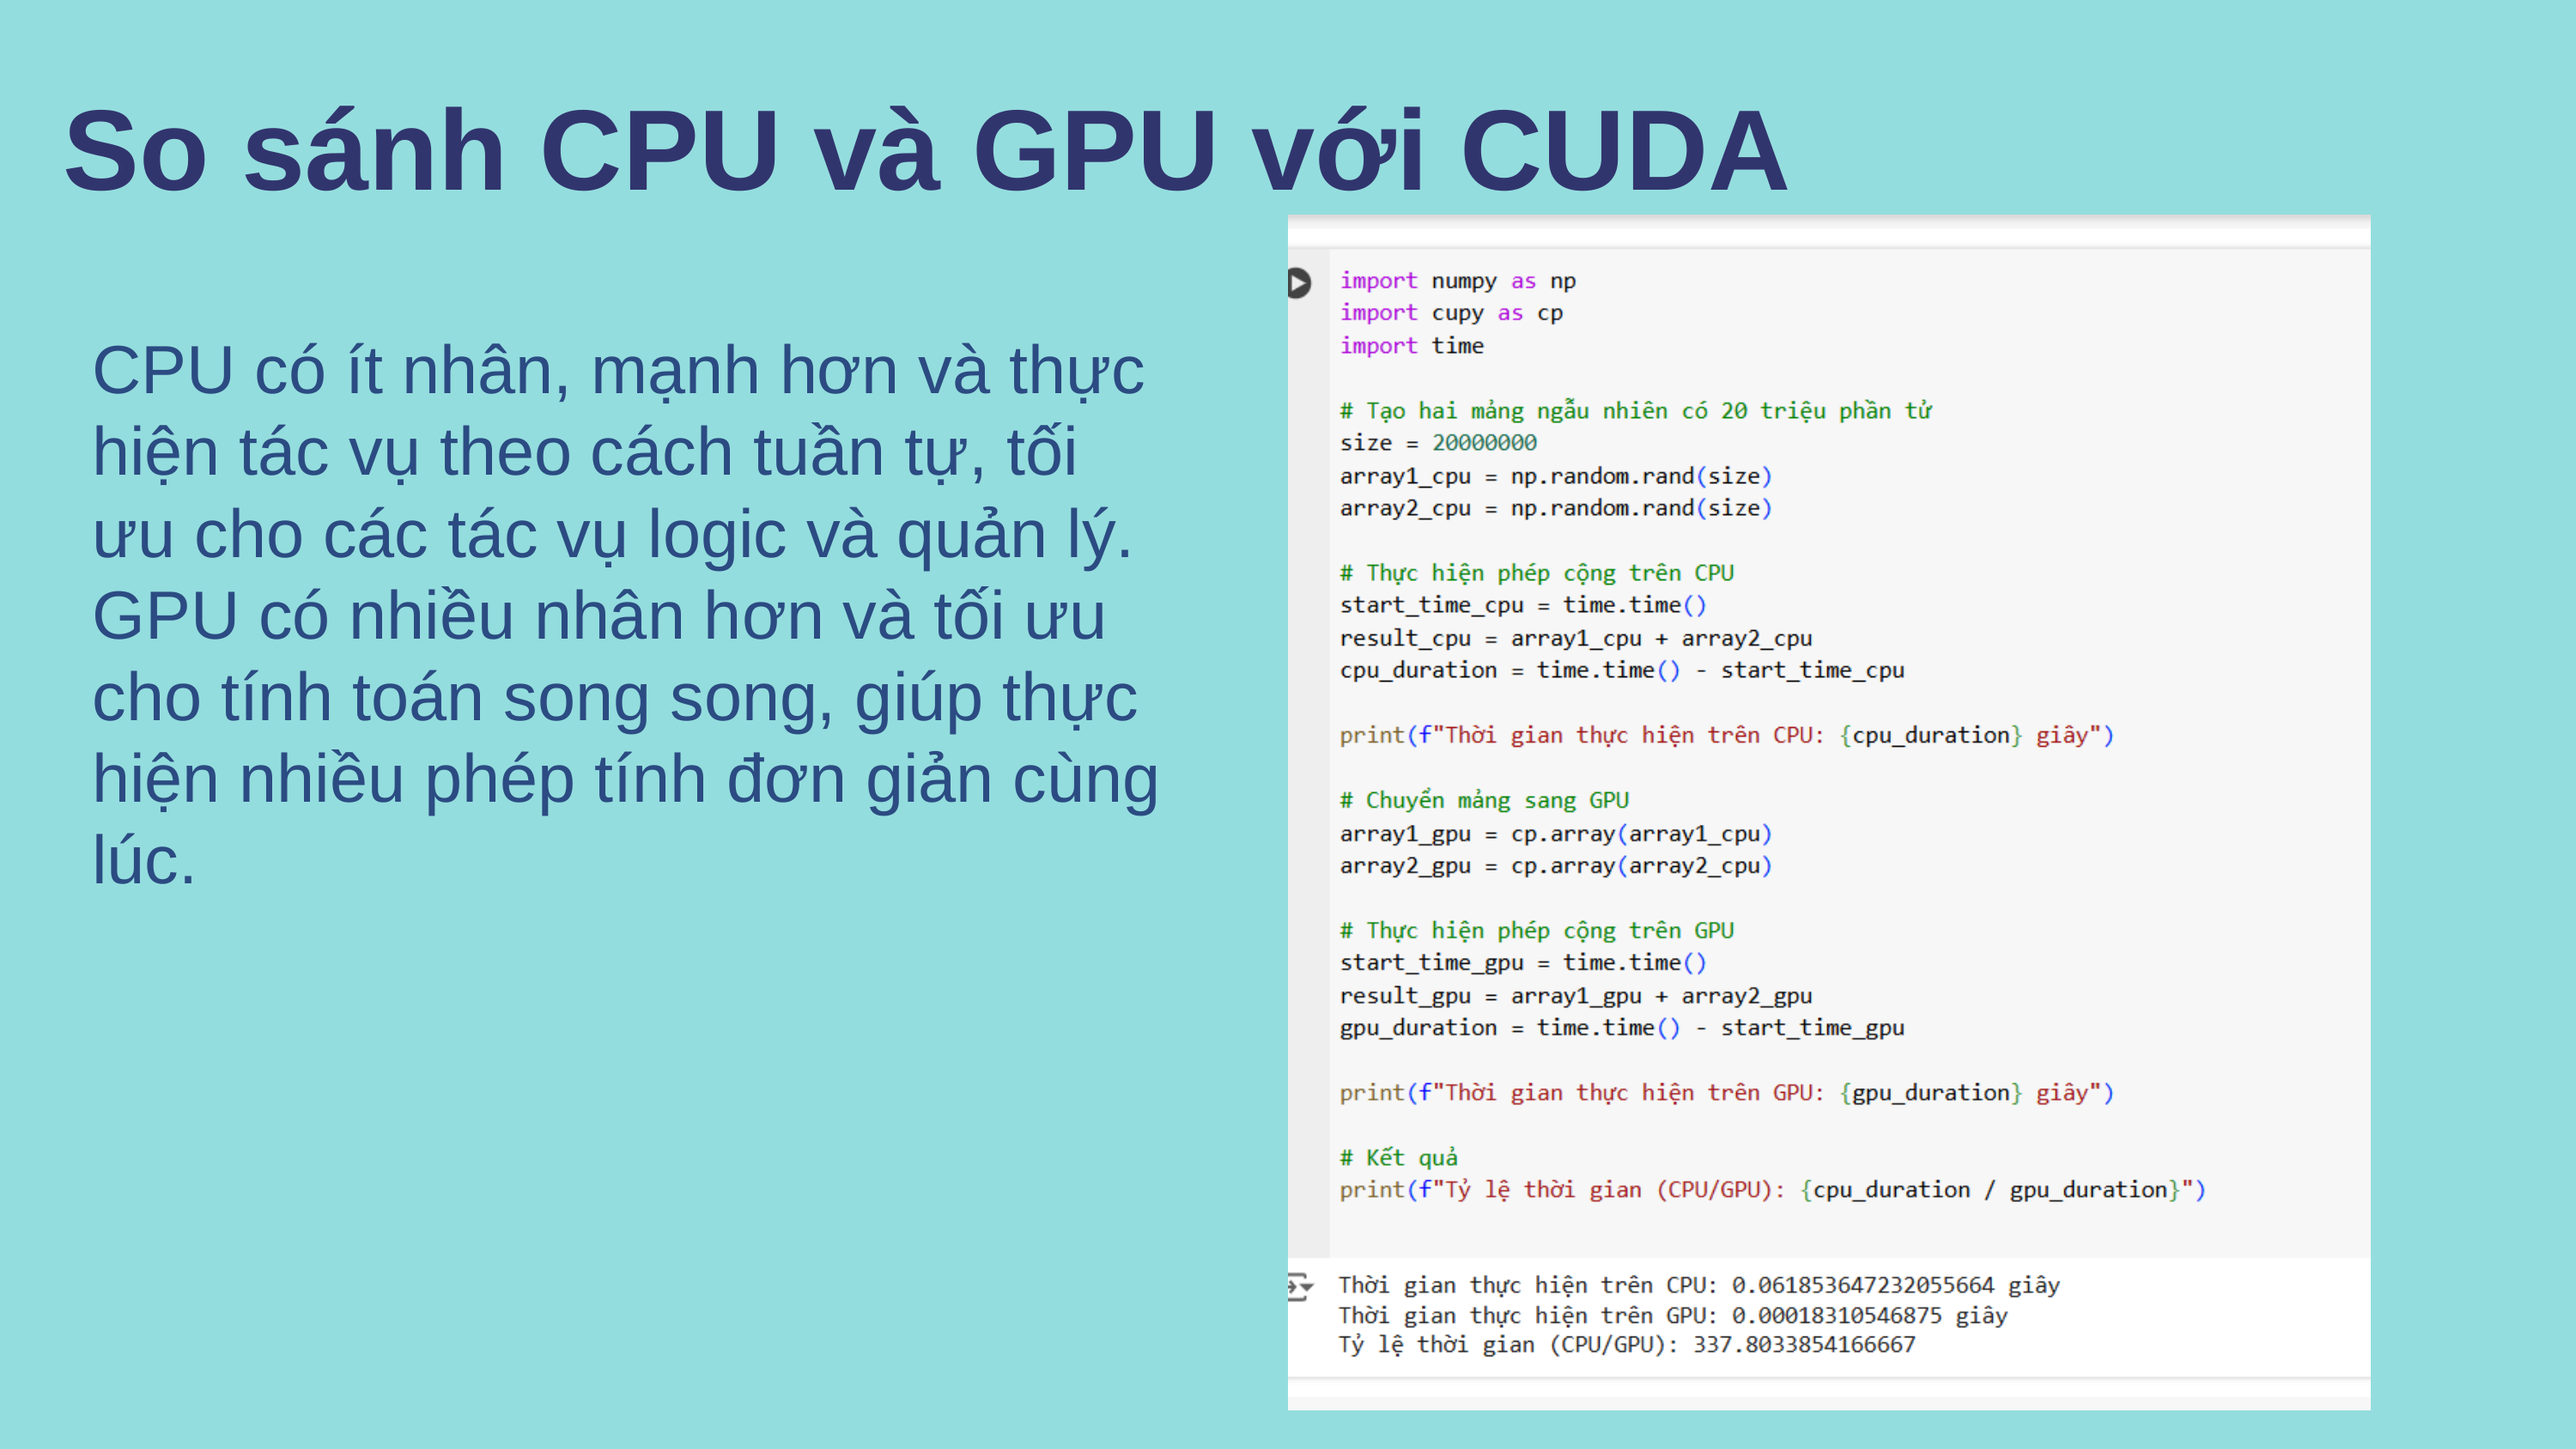

So sánh CPU và GPU với CUDA

CPU có ít nhân, mạnh hơn và thực hiện tác vụ theo cách tuần tự, tối ưu cho các tác vụ logic và quản lý. GPU có nhiều nhân hơn và tối ưu cho tính toán song song, giúp thực hiện nhiều phép tính đơn giản cùng lúc.